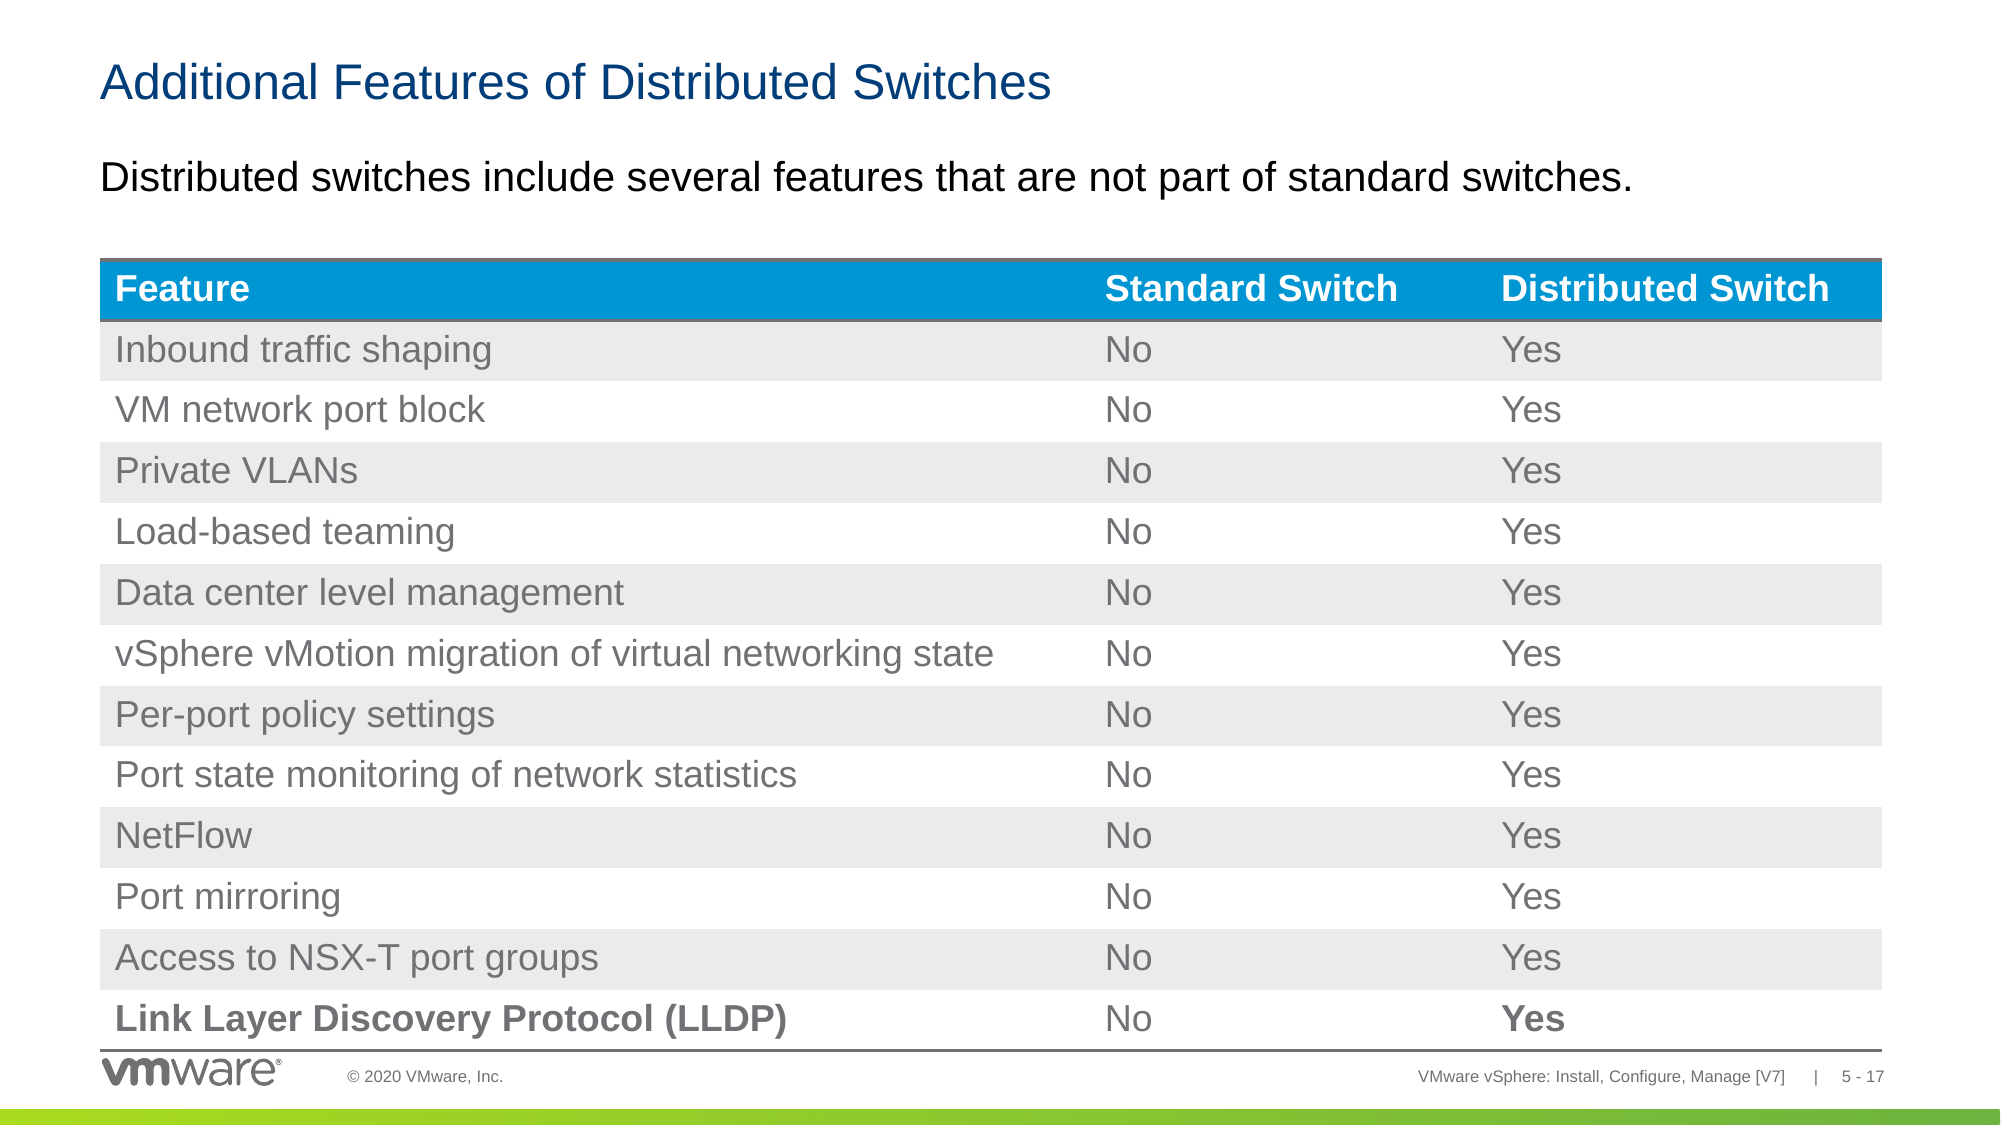

# Additional Features of Distributed Switches
Distributed switches include several features that are not part of standard switches.
| Feature | Standard Switch | Distributed Switch |
| --- | --- | --- |
| Inbound traffic shaping | No | Yes |
| VM network port block | No | Yes |
| Private VLANs | No | Yes |
| Load-based teaming | No | Yes |
| Data center level management | No | Yes |
| vSphere vMotion migration of virtual networking state | No | Yes |
| Per-port policy settings | No | Yes |
| Port state monitoring of network statistics | No | Yes |
| NetFlow | No | Yes |
| Port mirroring | No | Yes |
| Access to NSX-T port groups | No | Yes |
| Link Layer Discovery Protocol (LLDP) | No | Yes |
VMware vSphere: Install, Configure, Manage [V7]      |     5 - 17